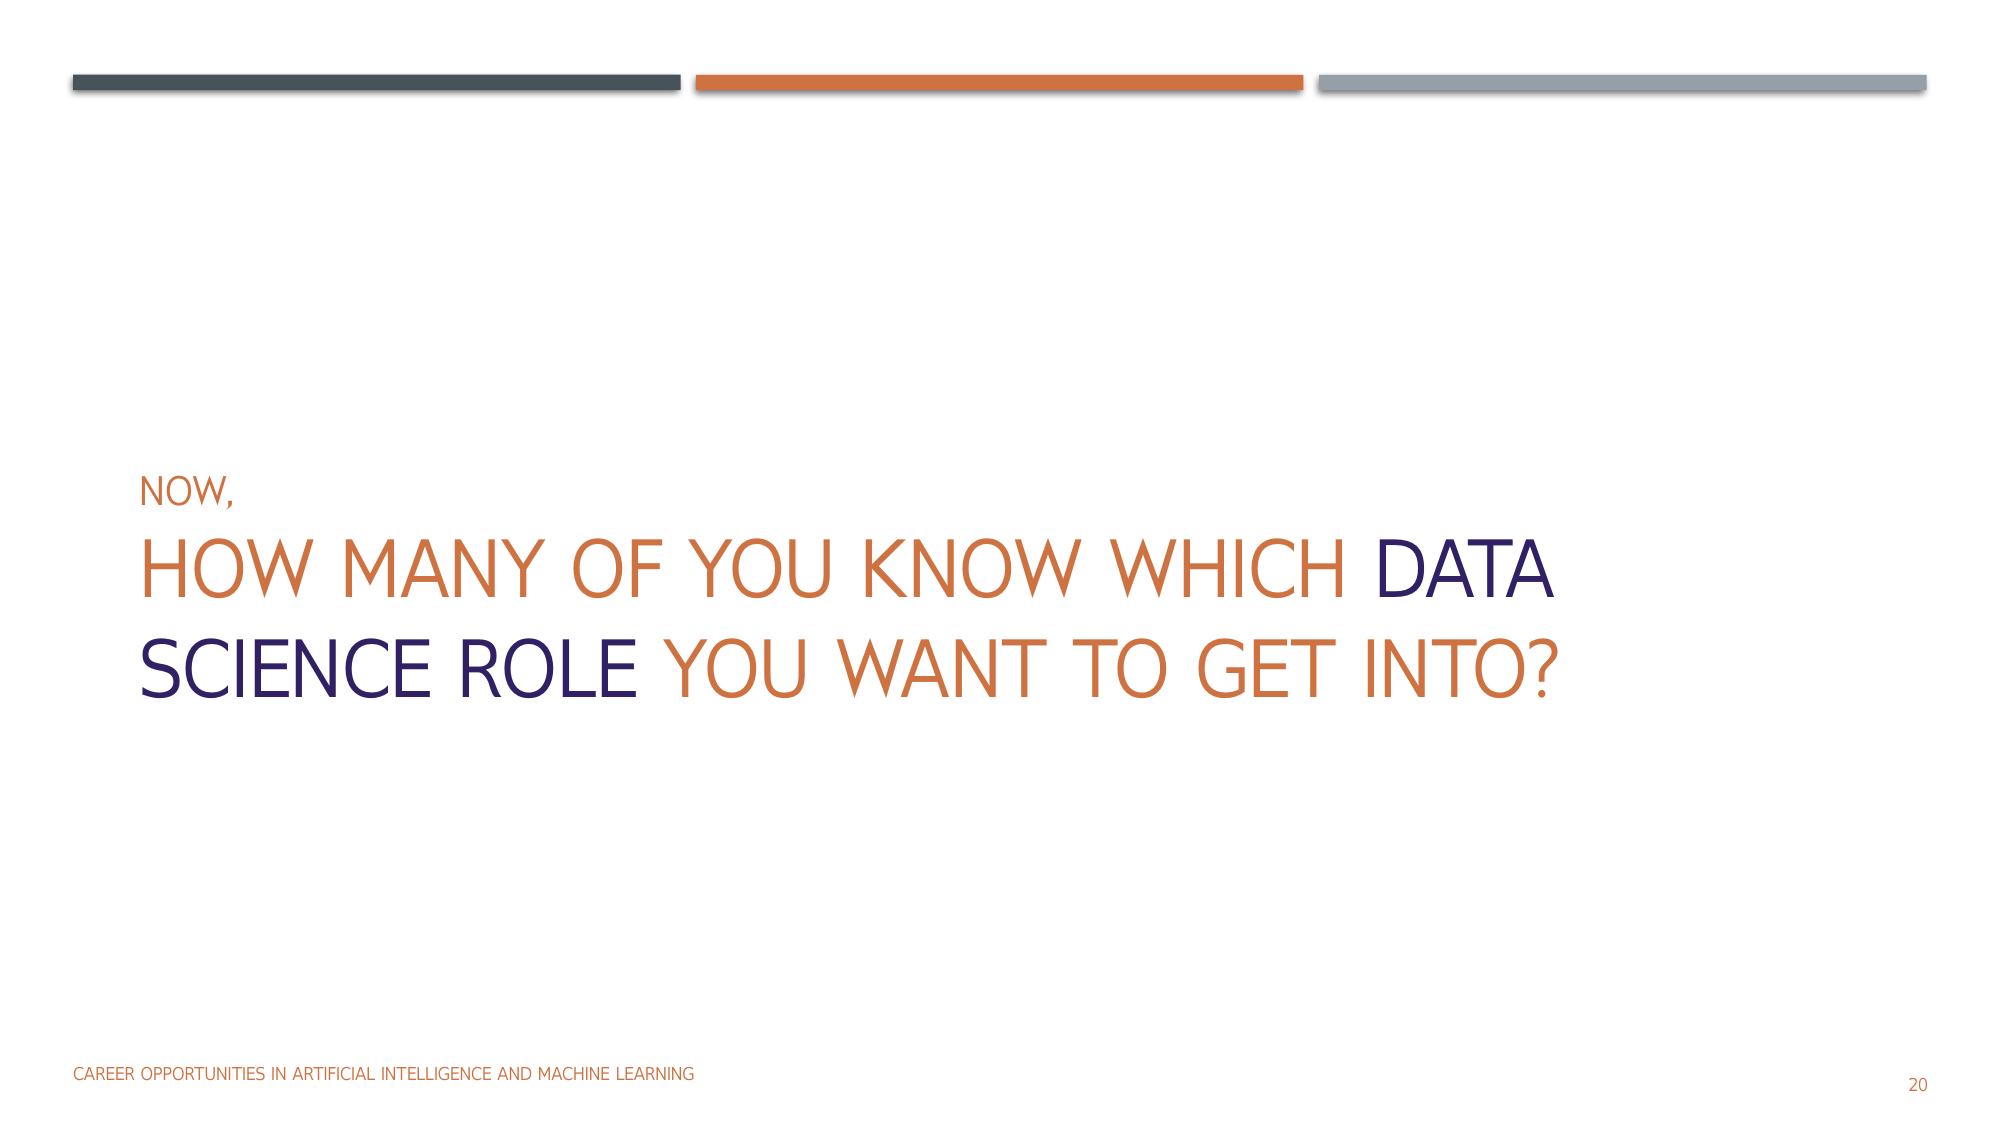

# Now, how many of you know which Data Science role you want to get into?
CAREER OPPORTUNITIES IN ARTIFICIAL INTELLIGENCE AND MACHINE LEARNING

20